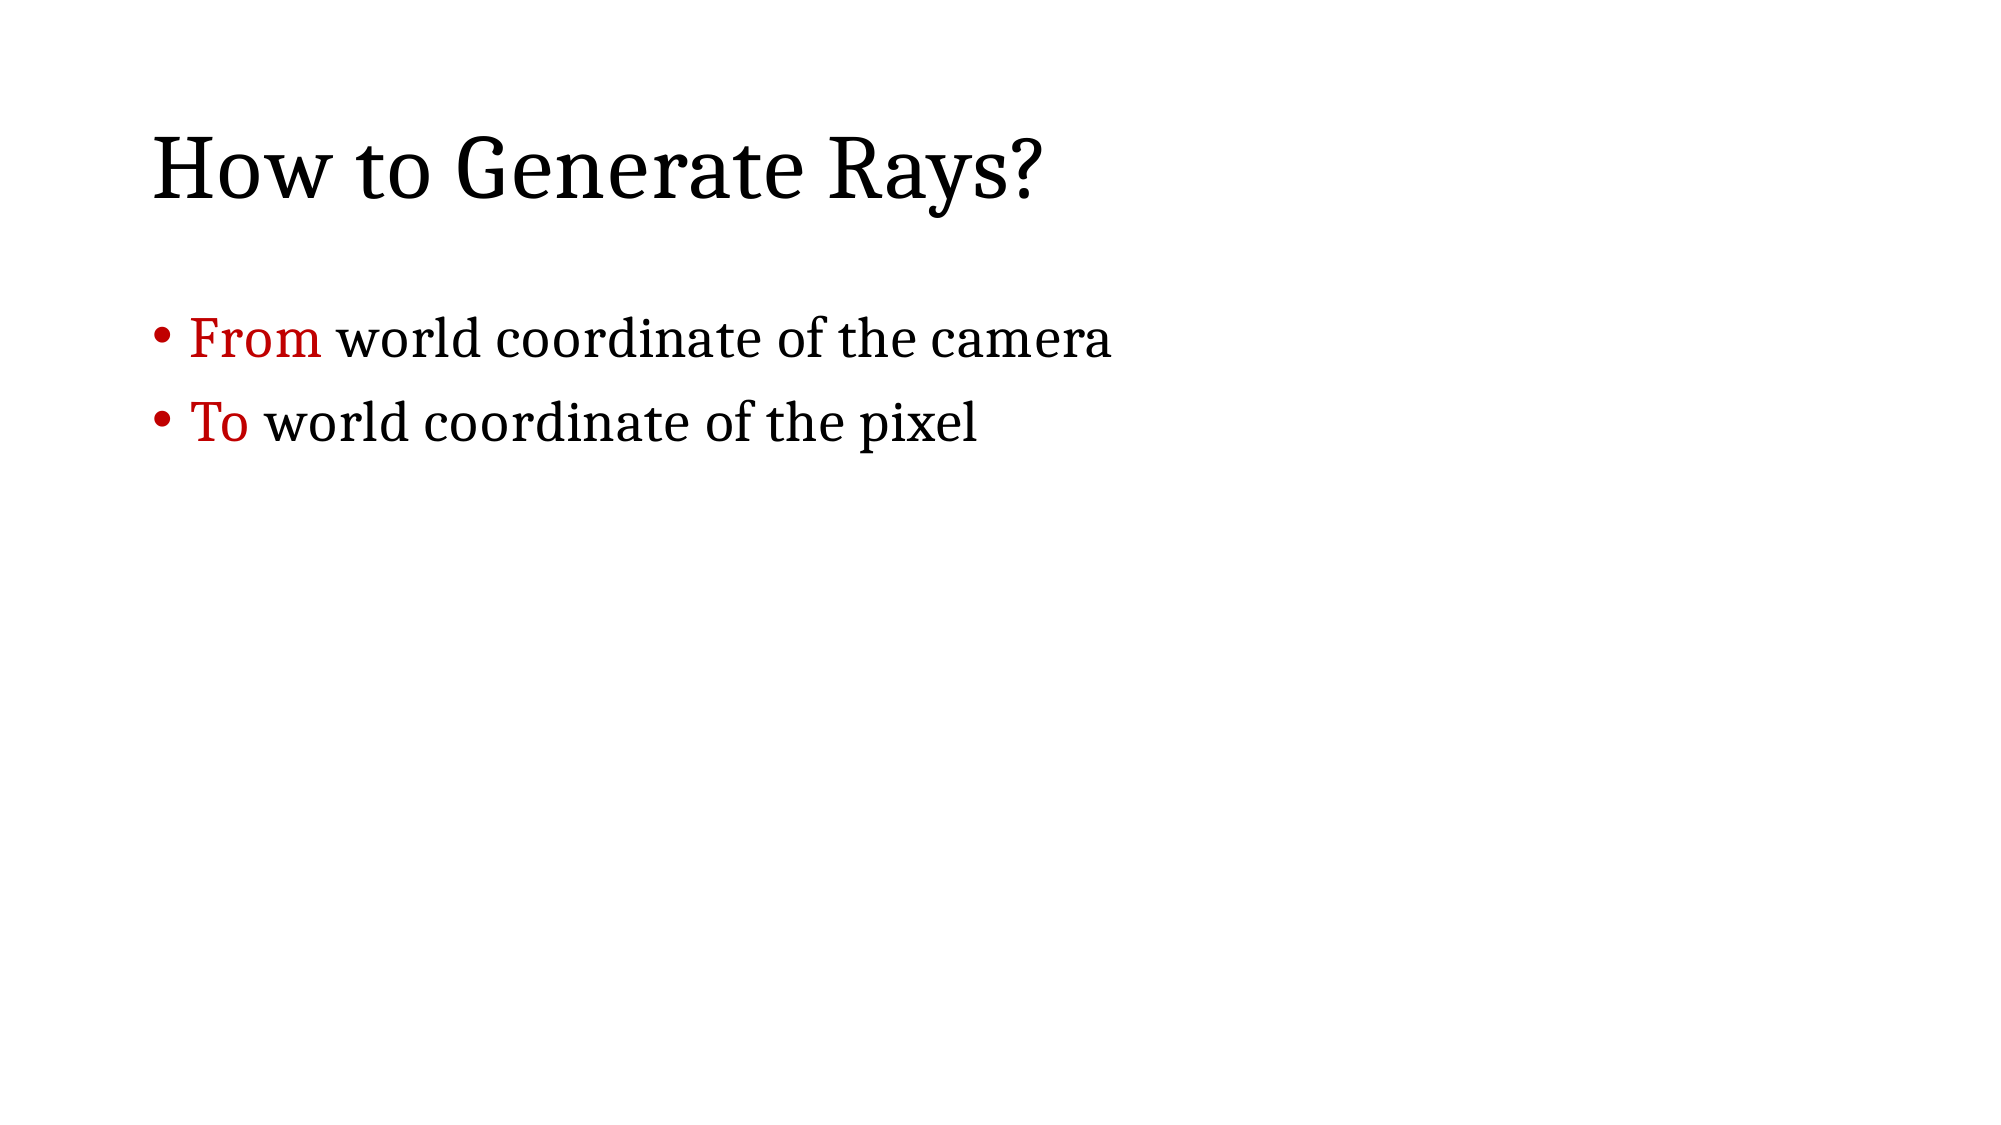

# How to Generate Rays?
From world coordinate of the camera
To world coordinate of the pixel